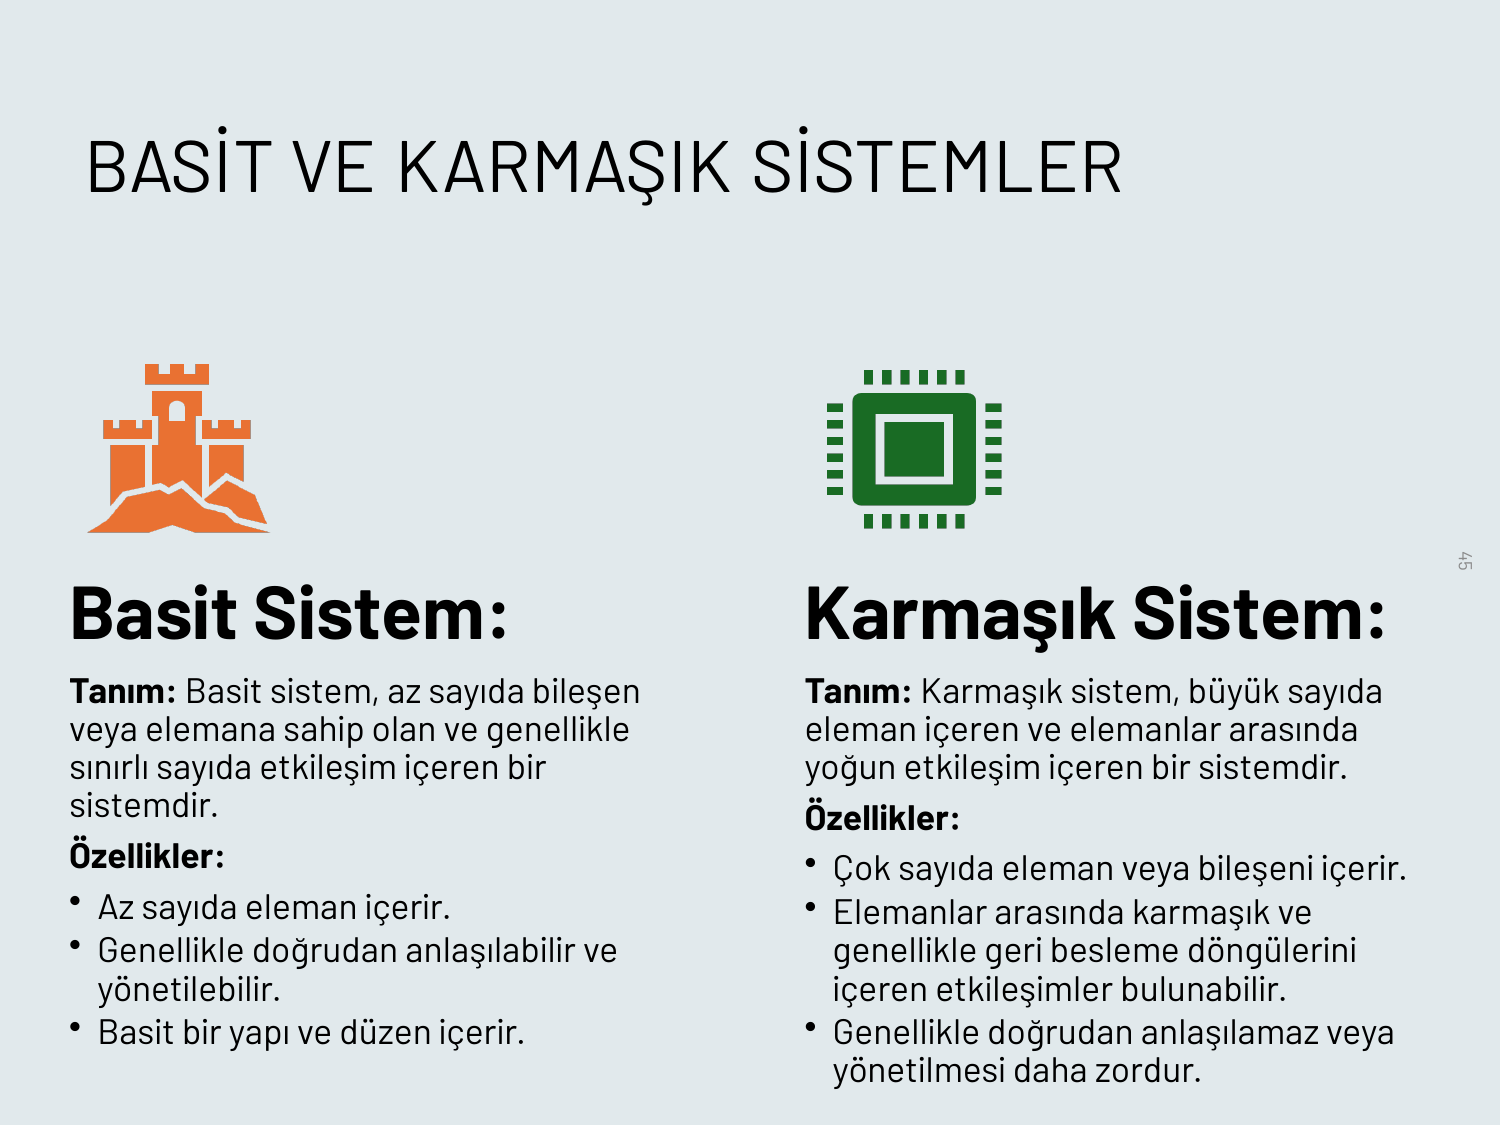

# BASİT VE KARMAŞIK SİSTEMLER
Basit Sistem:
Tanım: Basit sistem, az sayıda bileşen veya elemana sahip olan ve genellikle sınırlı sayıda etkileşim içeren bir sistemdir.
Özellikler:
Az sayıda eleman içerir.
Genellikle doğrudan anlaşılabilir ve yönetilebilir.
Basit bir yapı ve düzen içerir.
Karmaşık Sistem:
Tanım: Karmaşık sistem, büyük sayıda eleman içeren ve elemanlar arasında yoğun etkileşim içeren bir sistemdir.
Özellikler:
Çok sayıda eleman veya bileşeni içerir.
Elemanlar arasında karmaşık ve genellikle geri besleme döngülerini içeren etkileşimler bulunabilir.
Genellikle doğrudan anlaşılamaz veya yönetilmesi daha zordur.
45